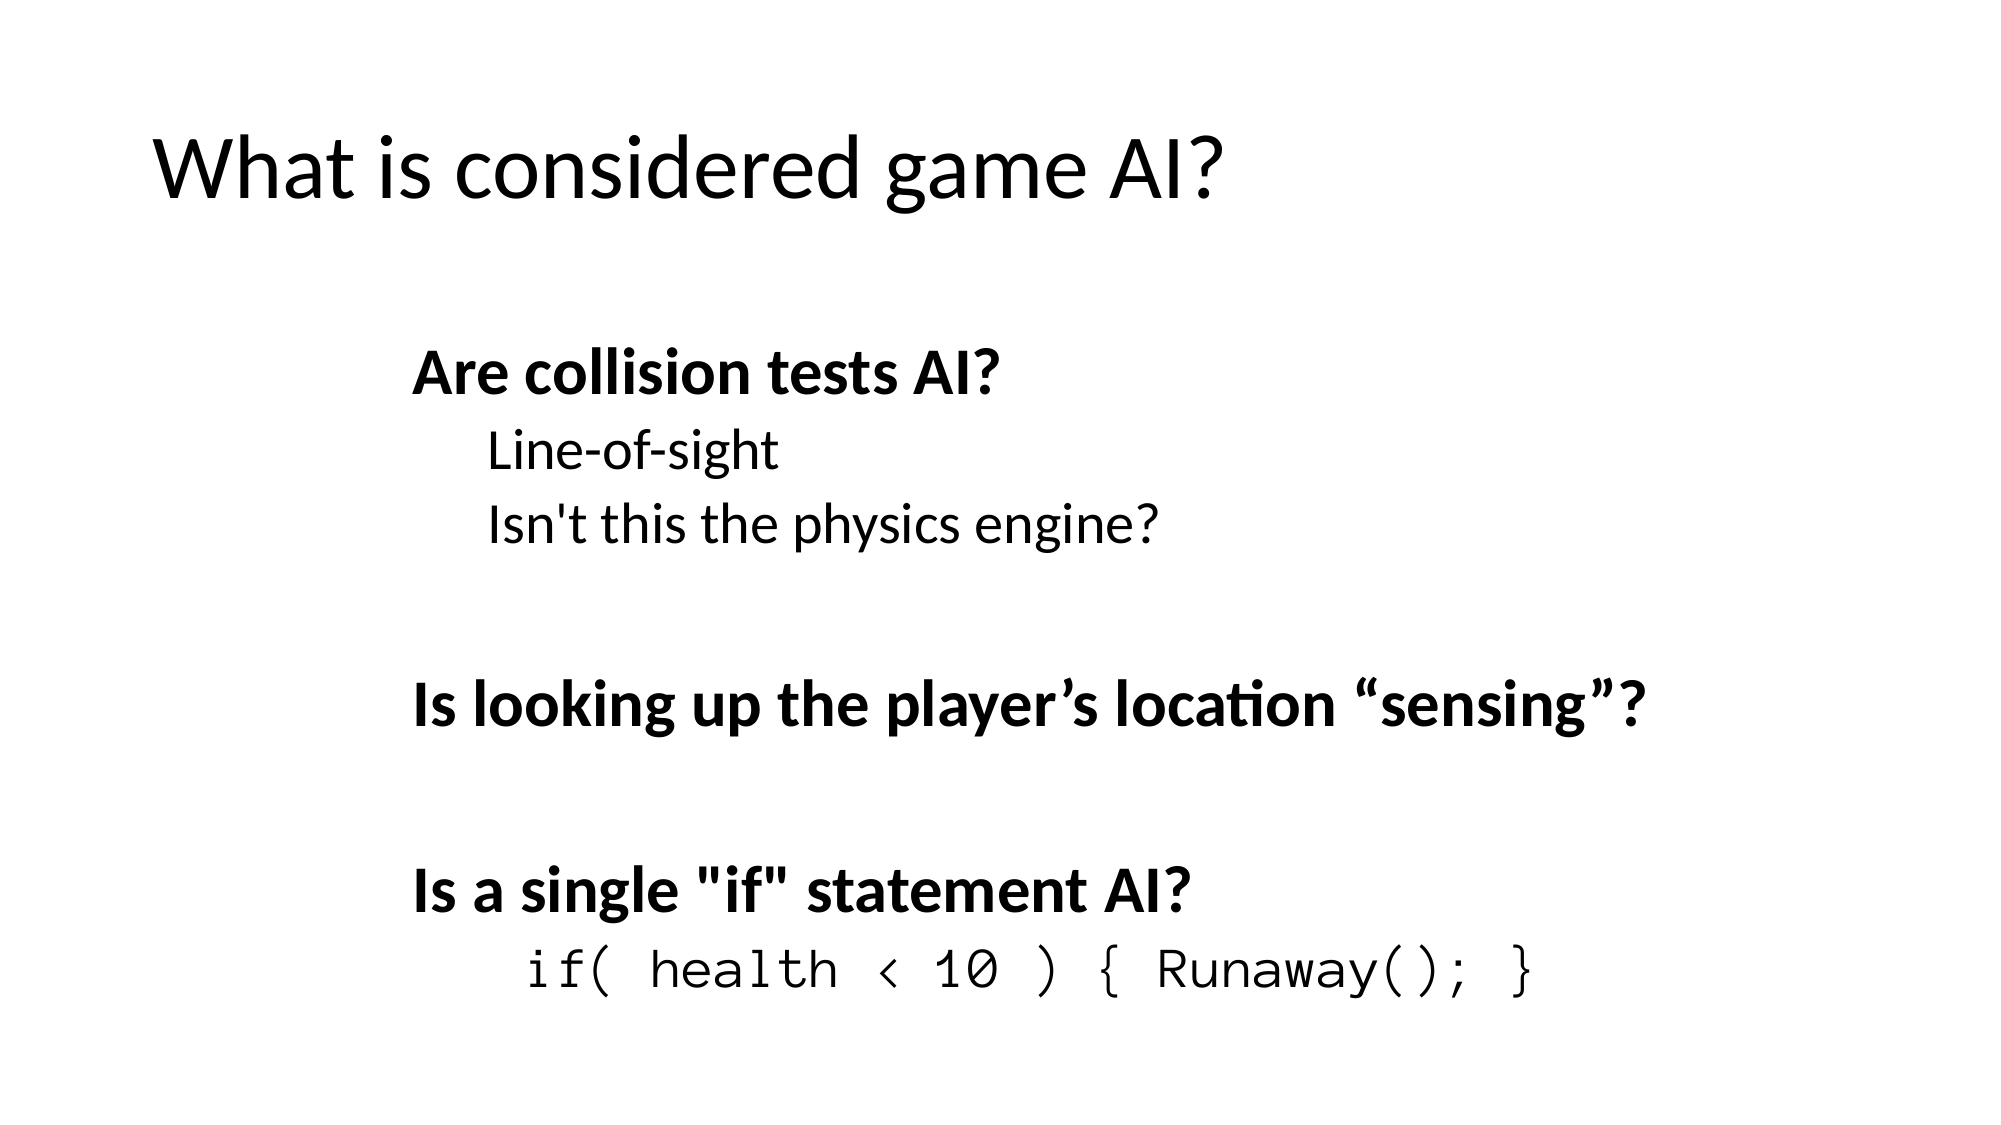

# What is considered game AI?
Are collision tests AI?
Line-of-sight
Isn't this the physics engine?

Is looking up the player’s location “sensing”?

Is a single "if" statement AI?
	if( health < 10 ) { Runaway(); }